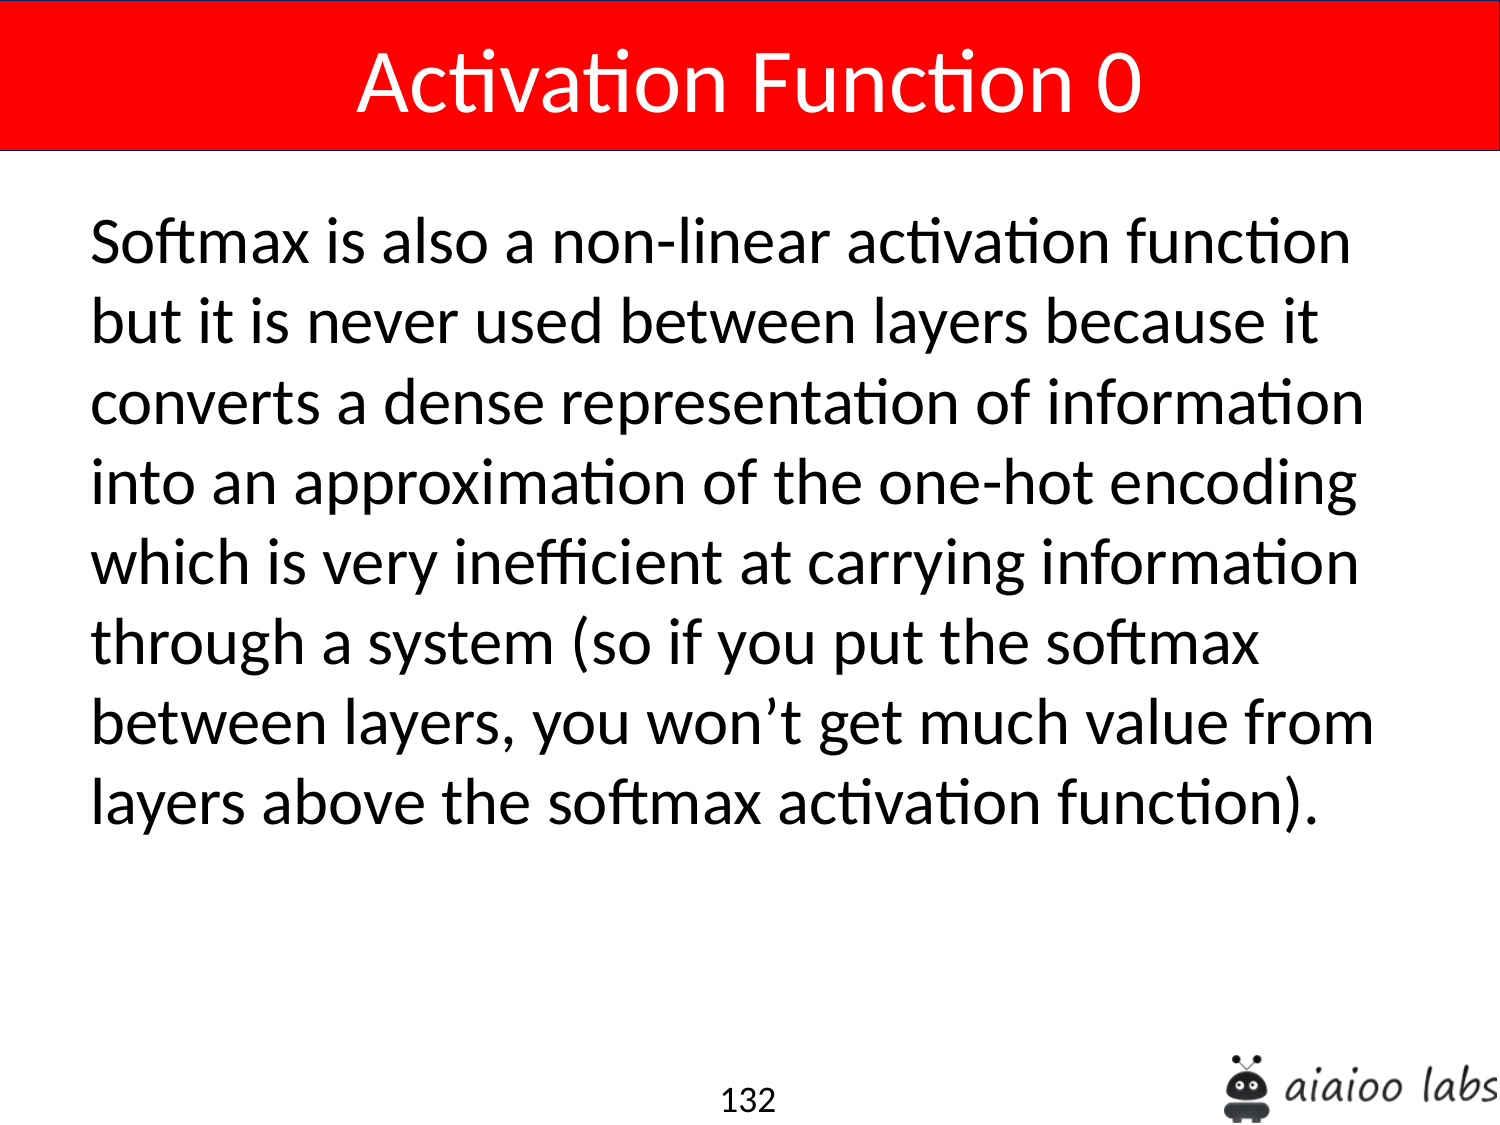

Activation Function 0
Softmax is also a non-linear activation function but it is never used between layers because it converts a dense representation of information into an approximation of the one-hot encoding which is very inefficient at carrying information through a system (so if you put the softmax between layers, you won’t get much value from layers above the softmax activation function).